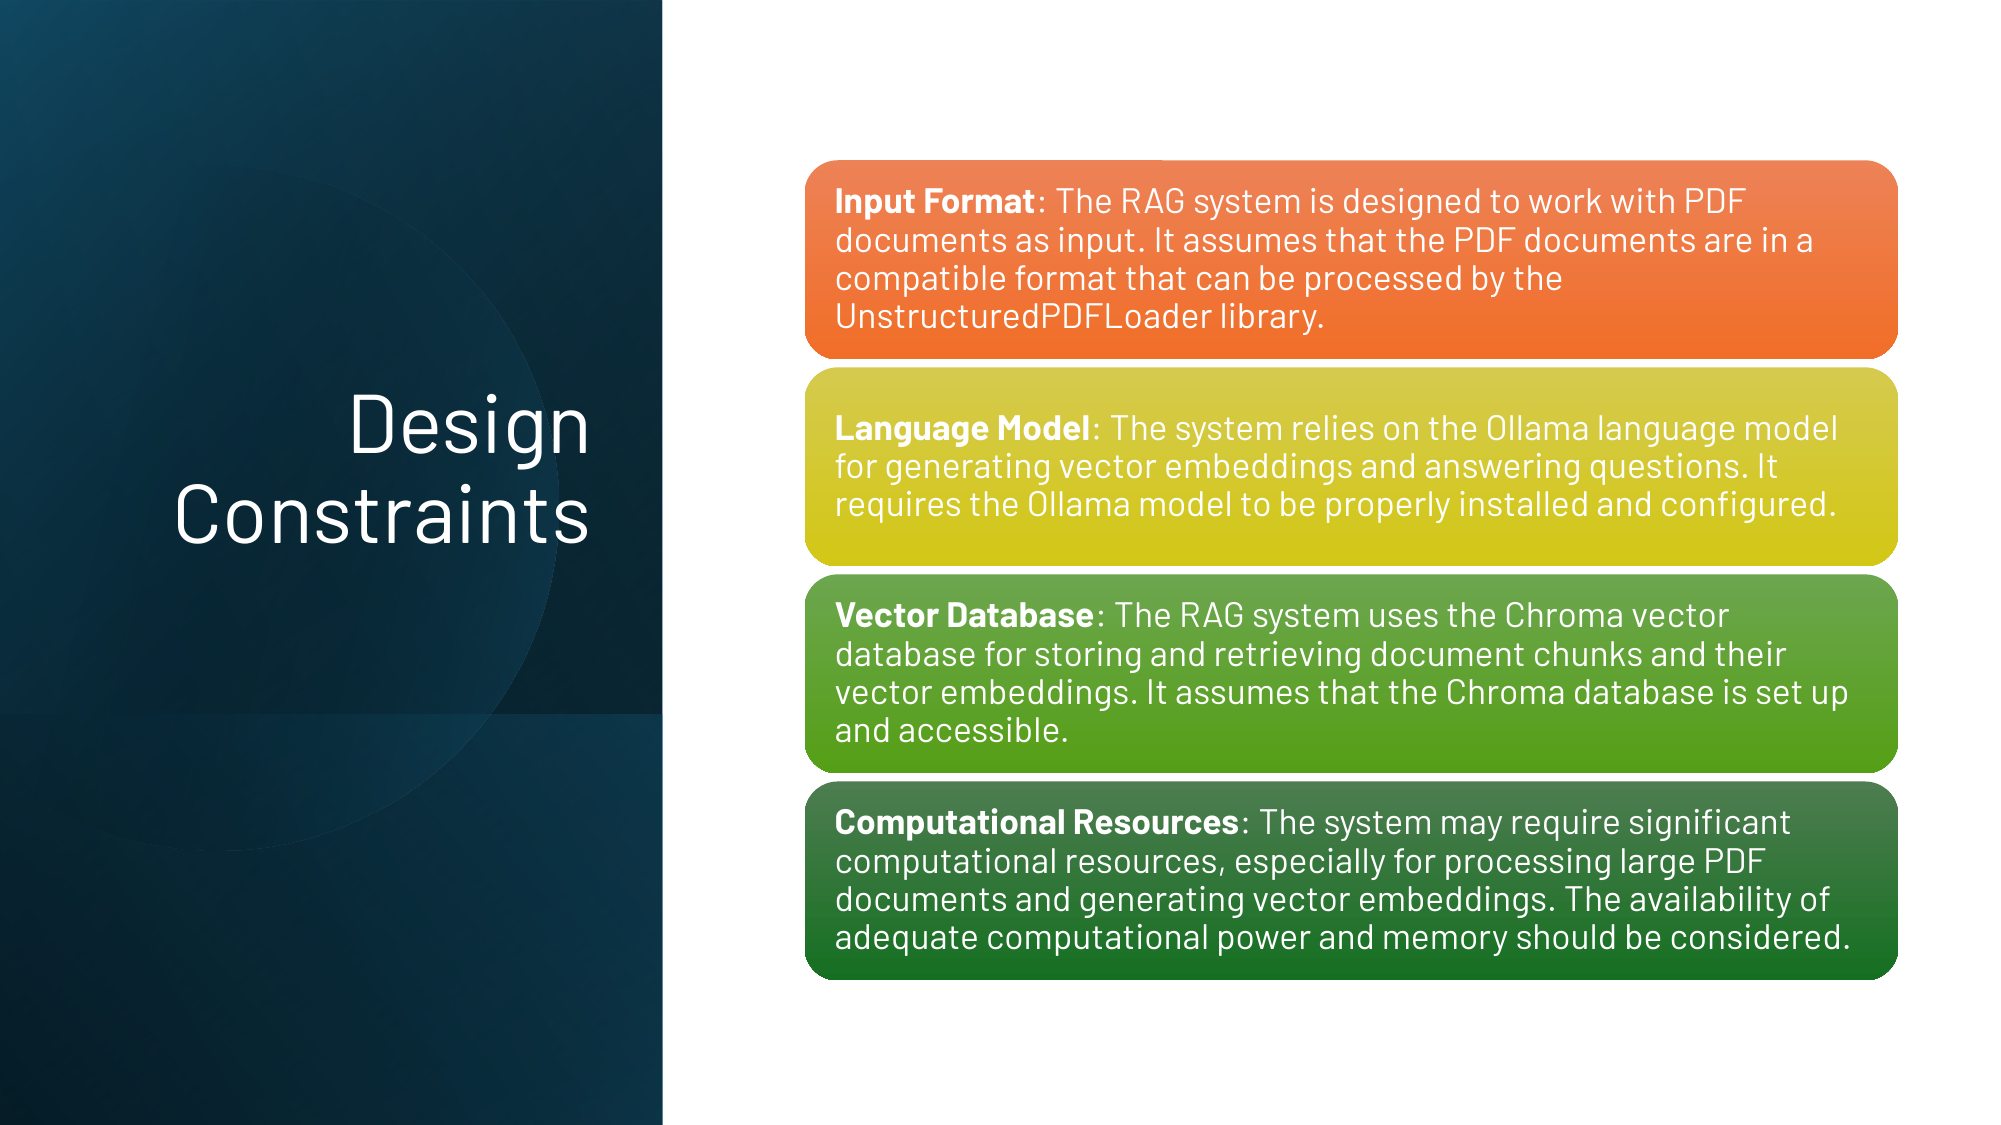

Input Format: The RAG system is designed to work with PDF documents as input. It assumes that the PDF documents are in a compatible format that can be processed by the UnstructuredPDFLoader library.
Language Model: The system relies on the Ollama language model for generating vector embeddings and answering questions. It requires the Ollama model to be properly installed and configured.
Vector Database: The RAG system uses the Chroma vector database for storing and retrieving document chunks and their vector embeddings. It assumes that the Chroma database is set up and accessible.
Computational Resources: The system may require significant computational resources, especially for processing large PDF documents and generating vector embeddings. The availability of adequate computational power and memory should be considered.

# Design Constraints